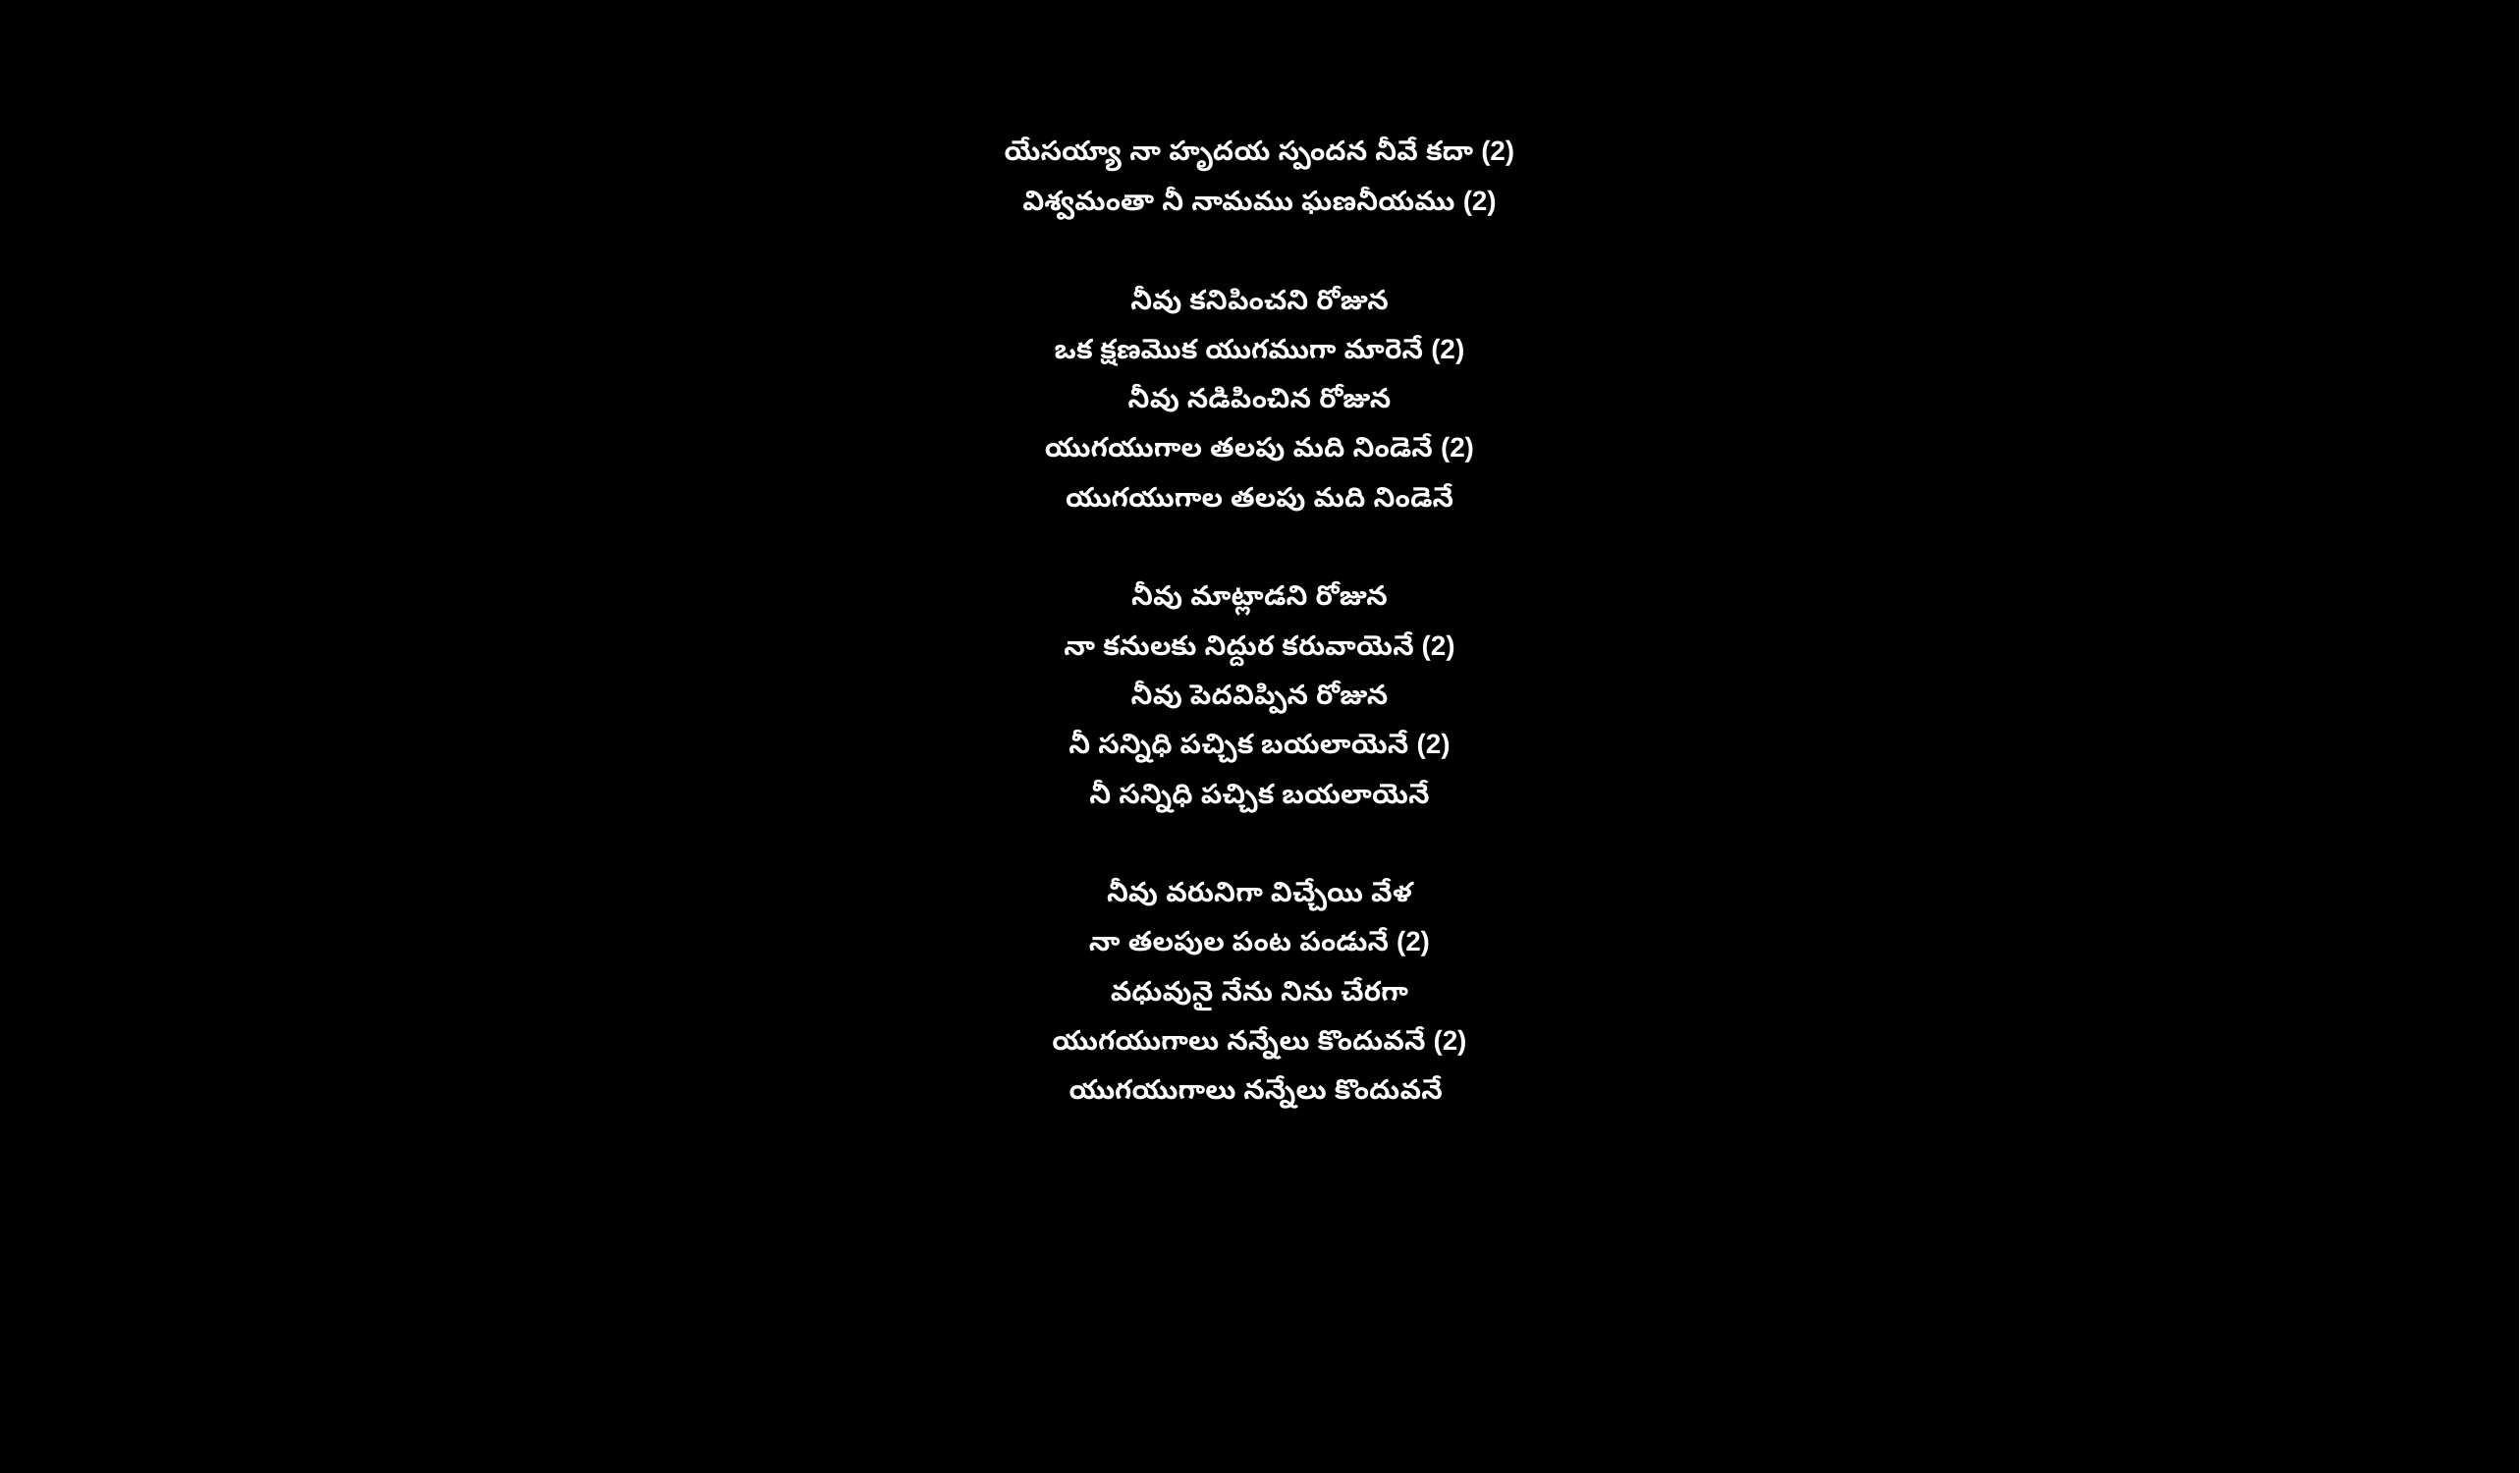

యేసయ్యా నా హృదయ స్పందన నీవే కదా (2)
విశ్వమంతా నీ నామము ఘణనీయము (2)

నీవు కనిపించని రోజున
ఒక క్షణమొక యుగముగా మారెనే (2)
నీవు నడిపించిన రోజున
యుగయుగాల తలపు మది నిండెనే (2)
యుగయుగాల తలపు మది నిండెనే

నీవు మాట్లాడని రోజున
నా కనులకు నిద్దుర కరువాయెనే (2)
నీవు పెదవిప్పిన రోజున
నీ సన్నిధి పచ్చిక బయలాయెనే (2)
నీ సన్నిధి పచ్చిక బయలాయెనే

నీవు వరునిగా విచ్చేయి వేళ
నా తలపుల పంట పండునే (2)
వధువునై నేను నిను చేరగా
యుగయుగాలు నన్నేలు కొందువనే (2)
యుగయుగాలు నన్నేలు కొందువనే